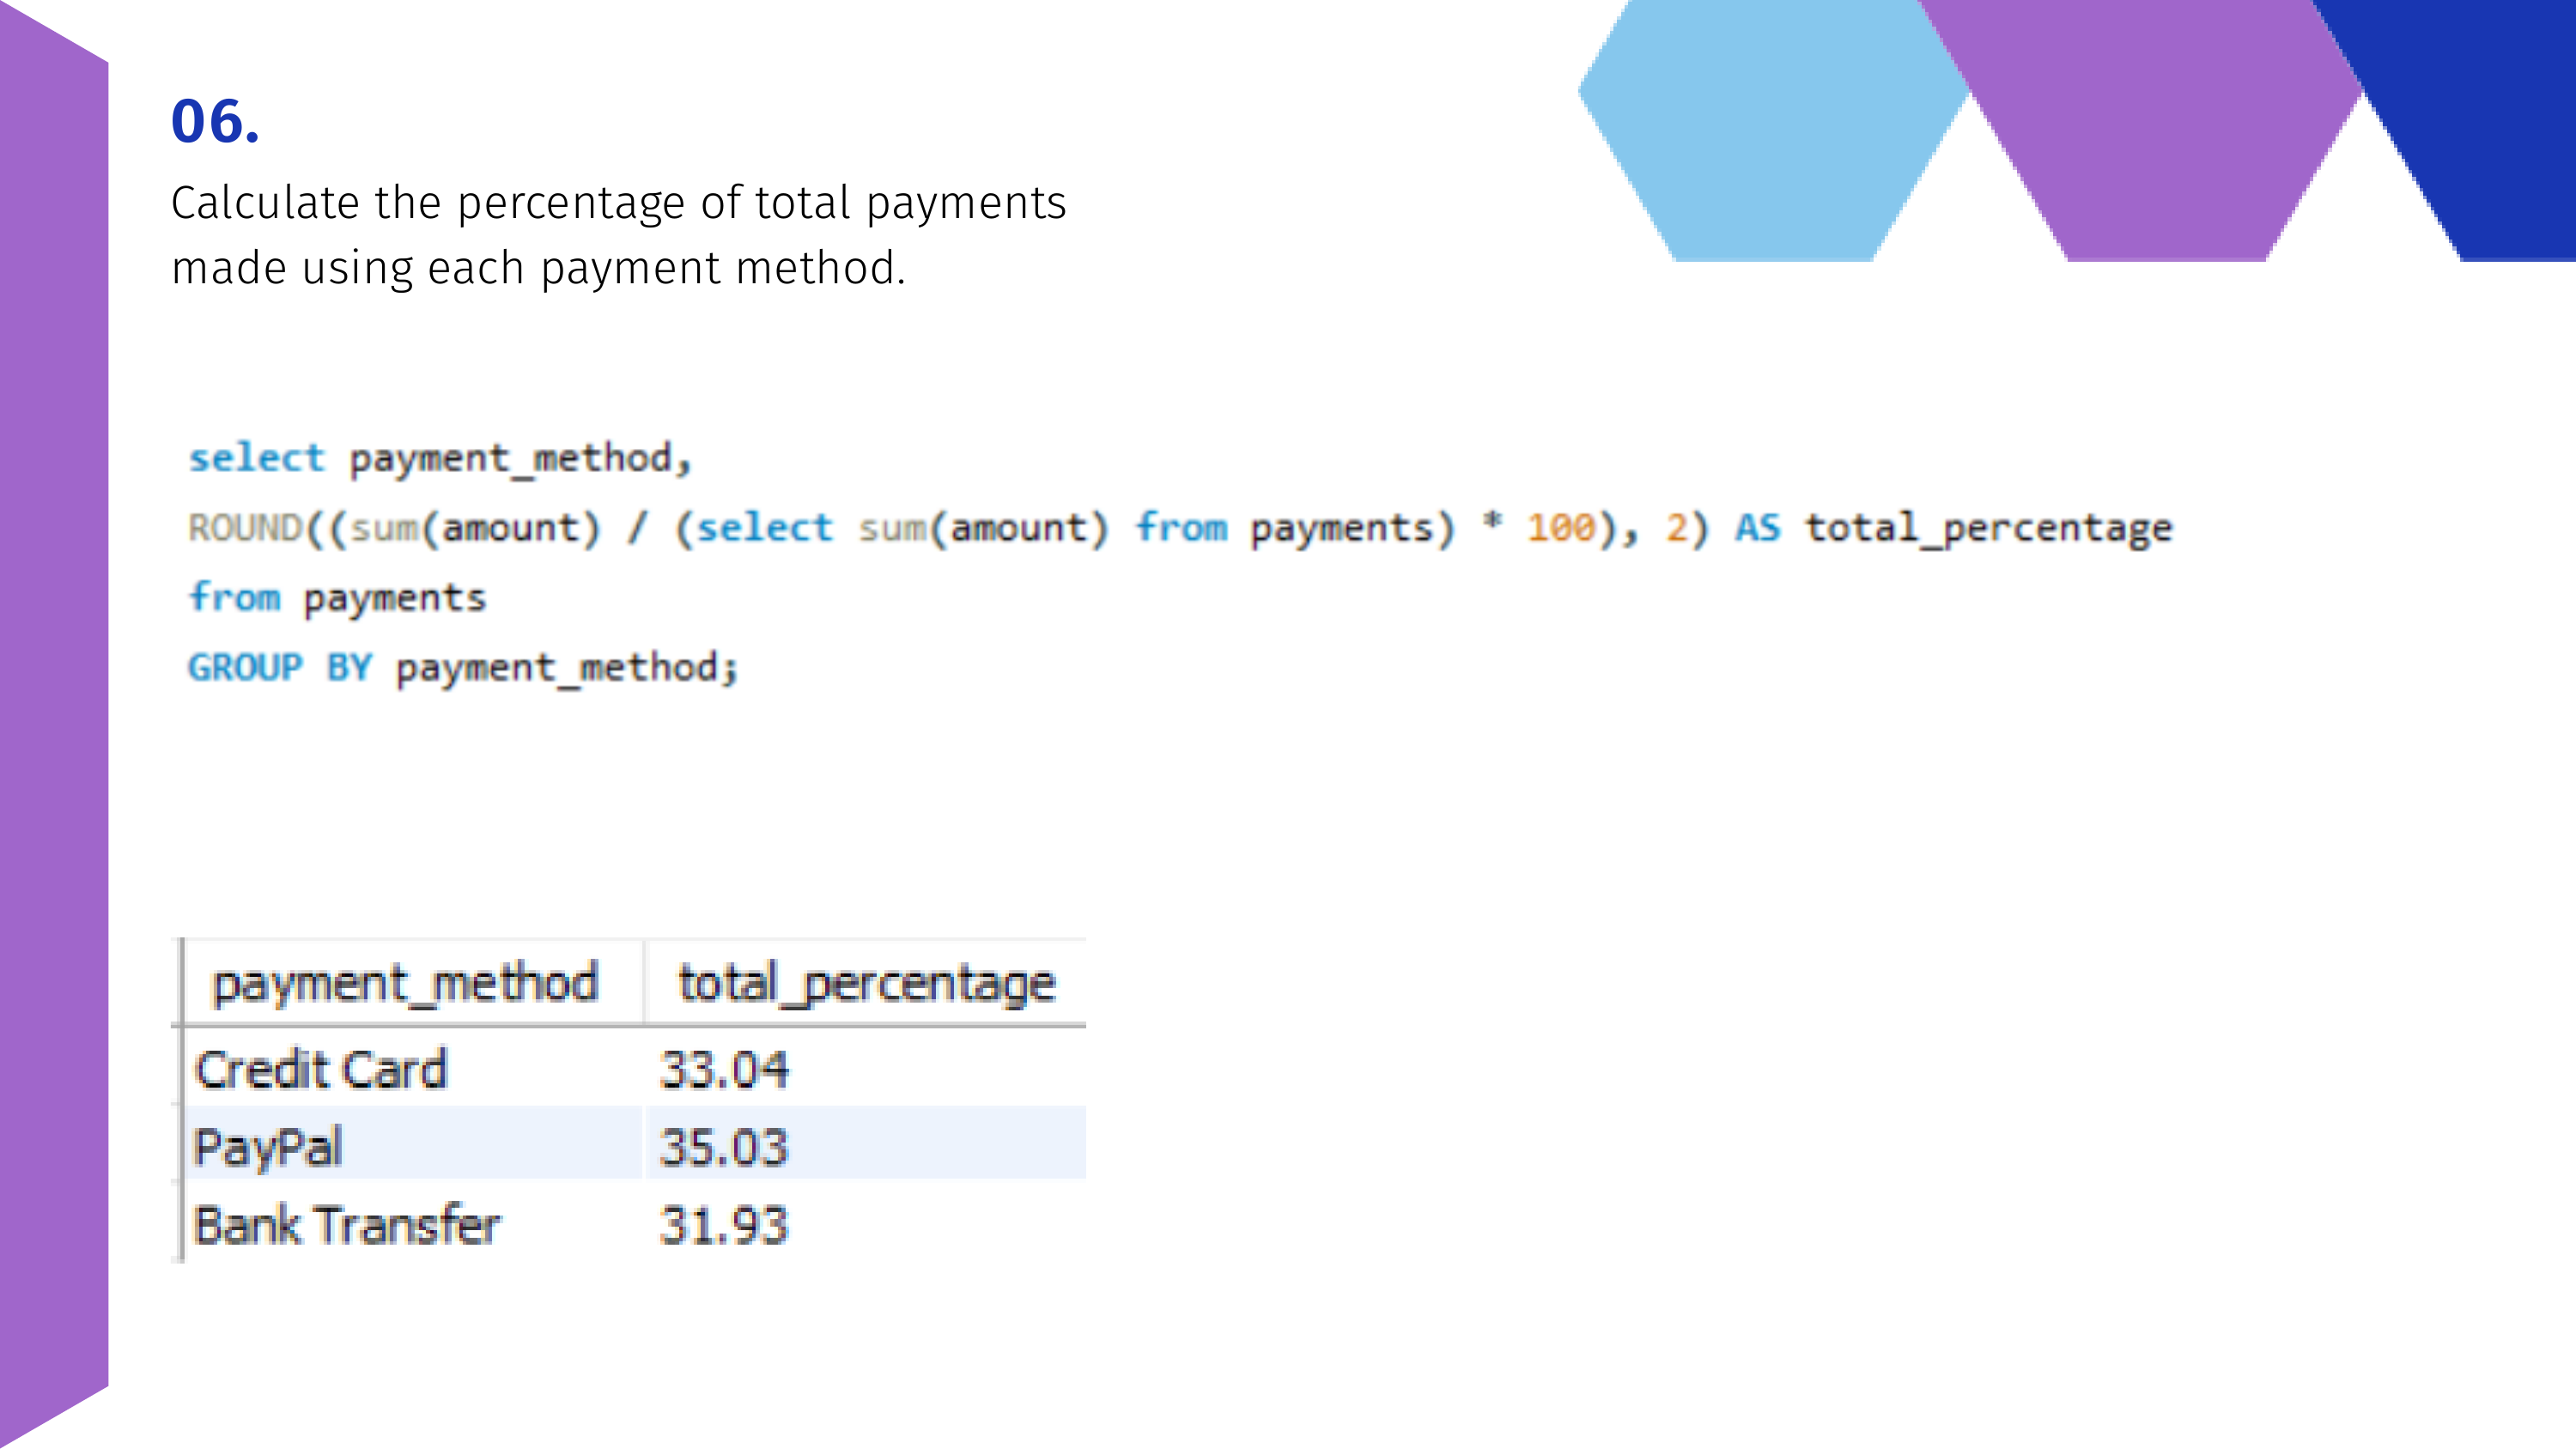

06.
Calculate the percentage of total payments made using each payment method.